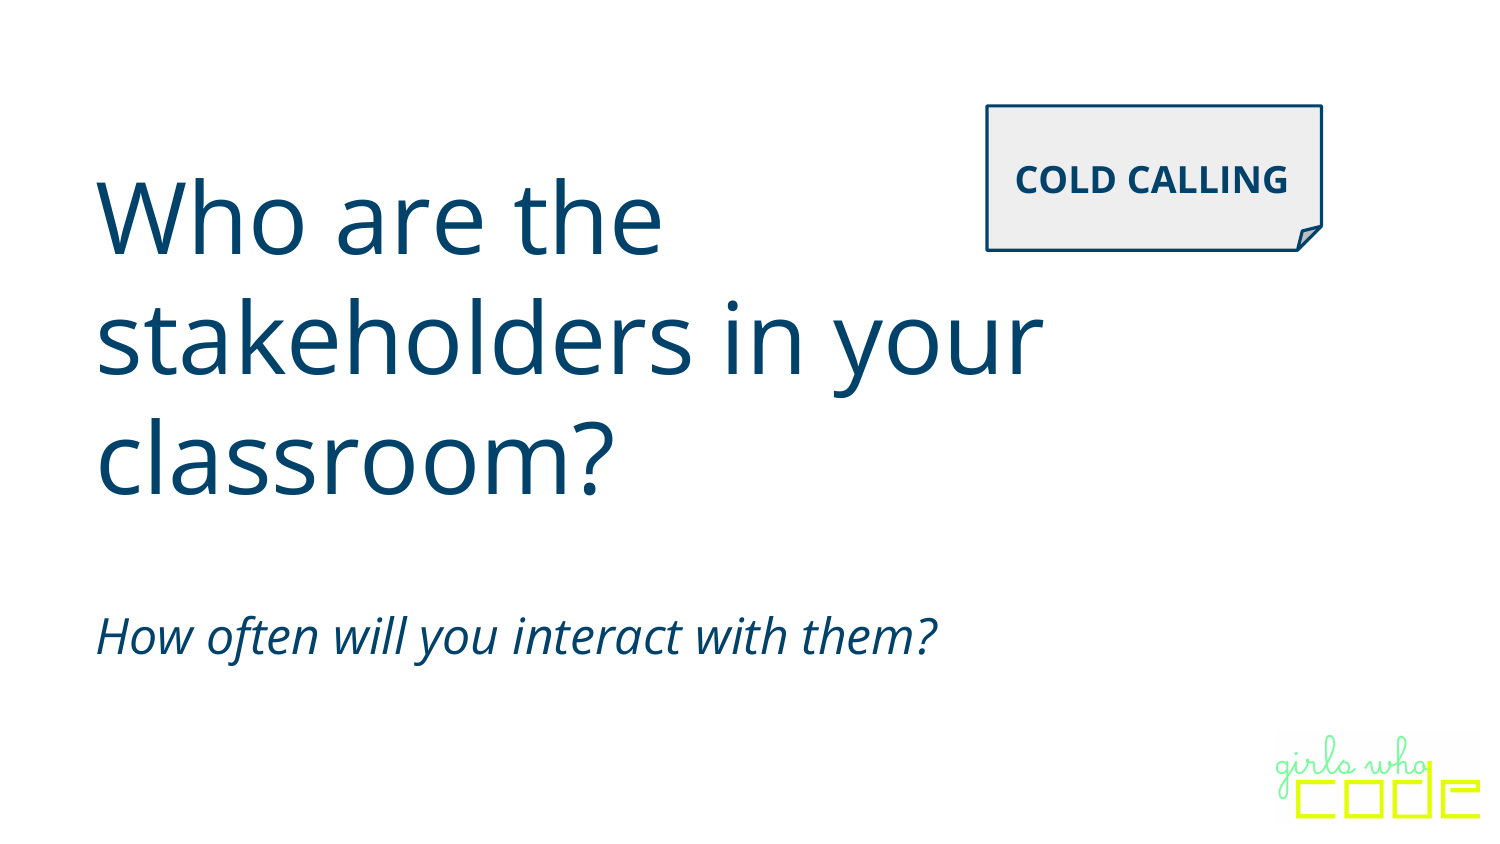

# Who are the stakeholders in your classroom?

How often will you interact with them?

COLD CALLING